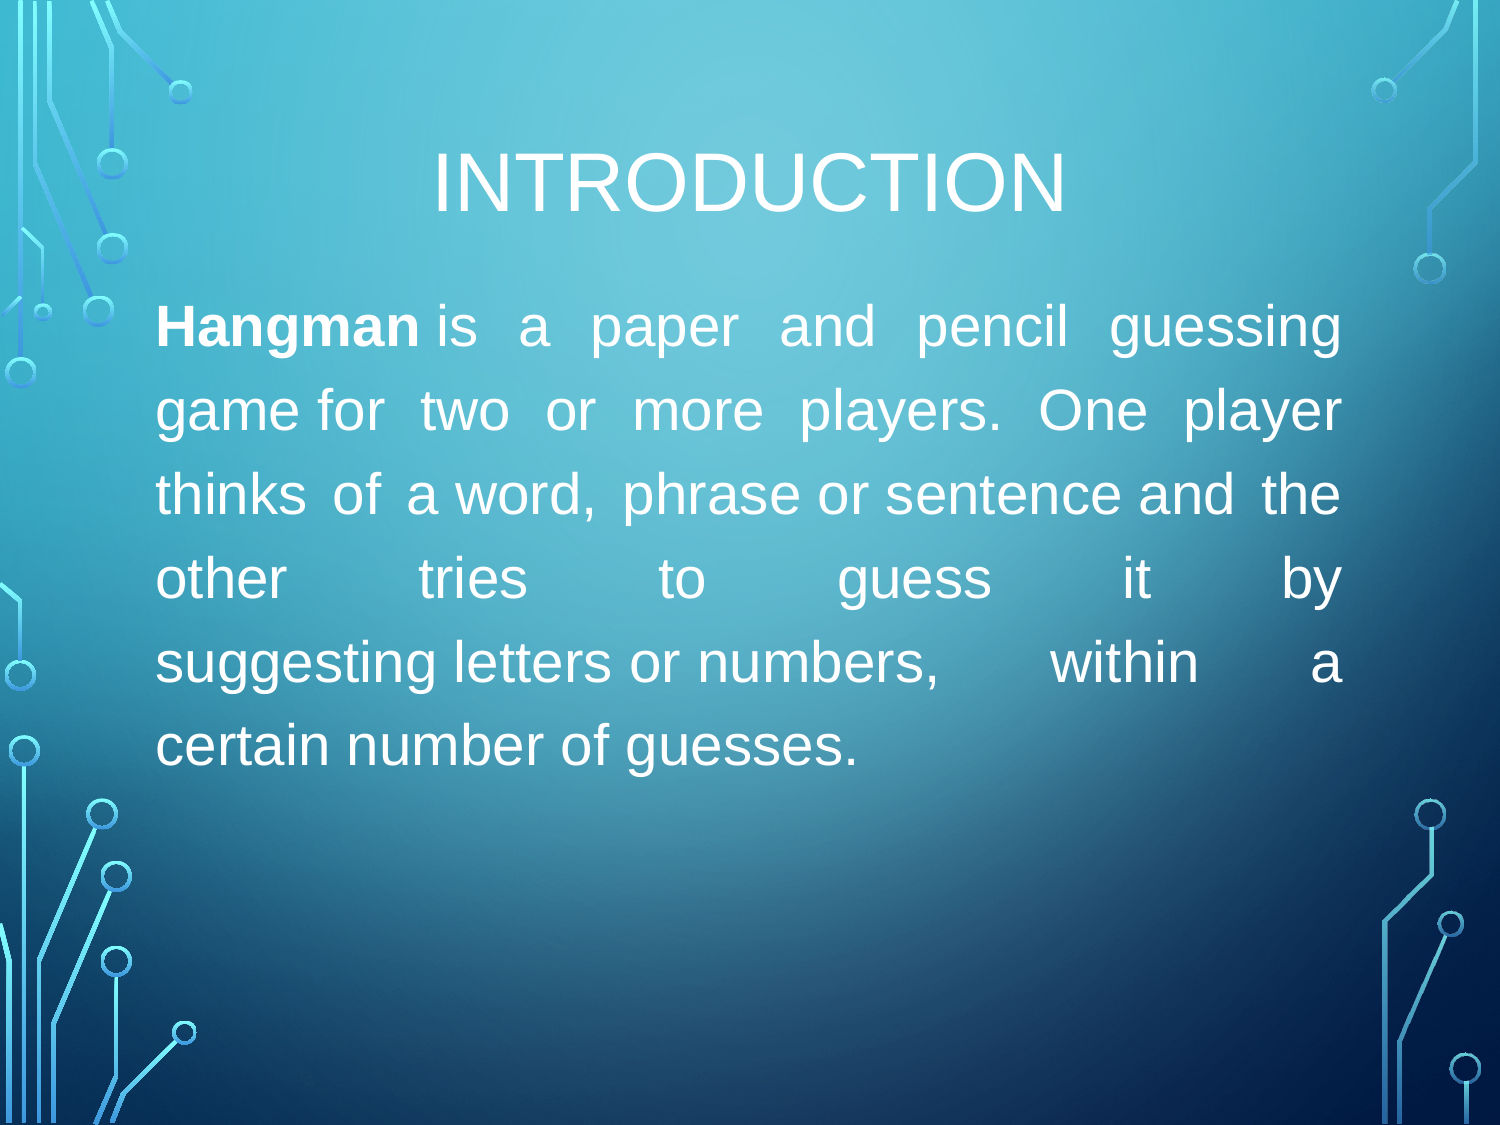

# Introduction
Hangman is a paper and pencil guessing game for two or more players. One player thinks of a word, phrase or sentence and the other tries to guess it by suggesting letters or numbers, within a certain number of guesses.
4